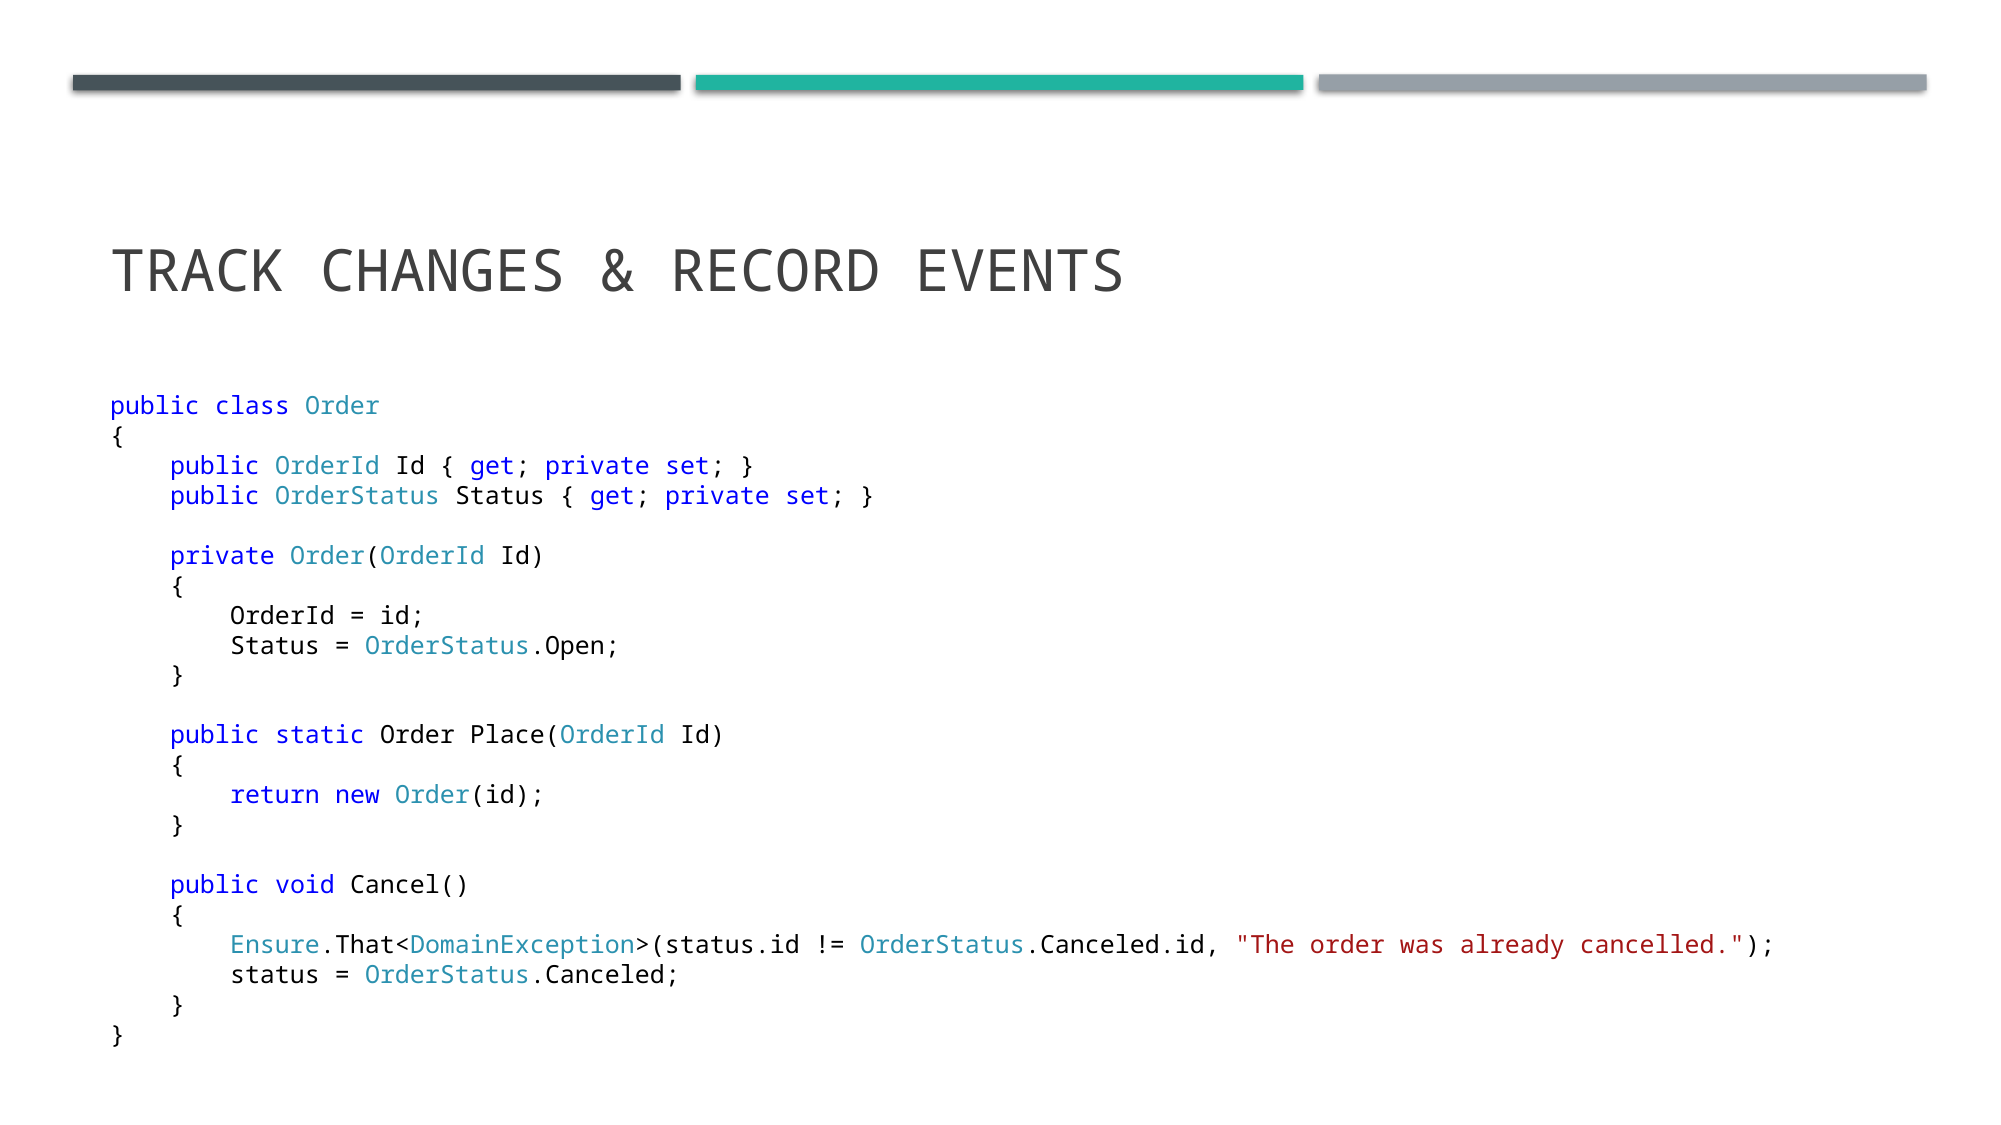

# Track Changes & Record events
public class Order
{
    public OrderId Id { get; private set; }
    public OrderStatus Status { get; private set; }

    private Order(OrderId Id)
    {
        OrderId = id;
        Status = OrderStatus.Open;
    }

    public static Order Place(OrderId Id)
    {
        return new Order(id);
    }

    public void Cancel()
    {
        Ensure.That<DomainException>(status.id != OrderStatus.Canceled.id, "The order was already cancelled.");
        status = OrderStatus.Canceled;
    }
}